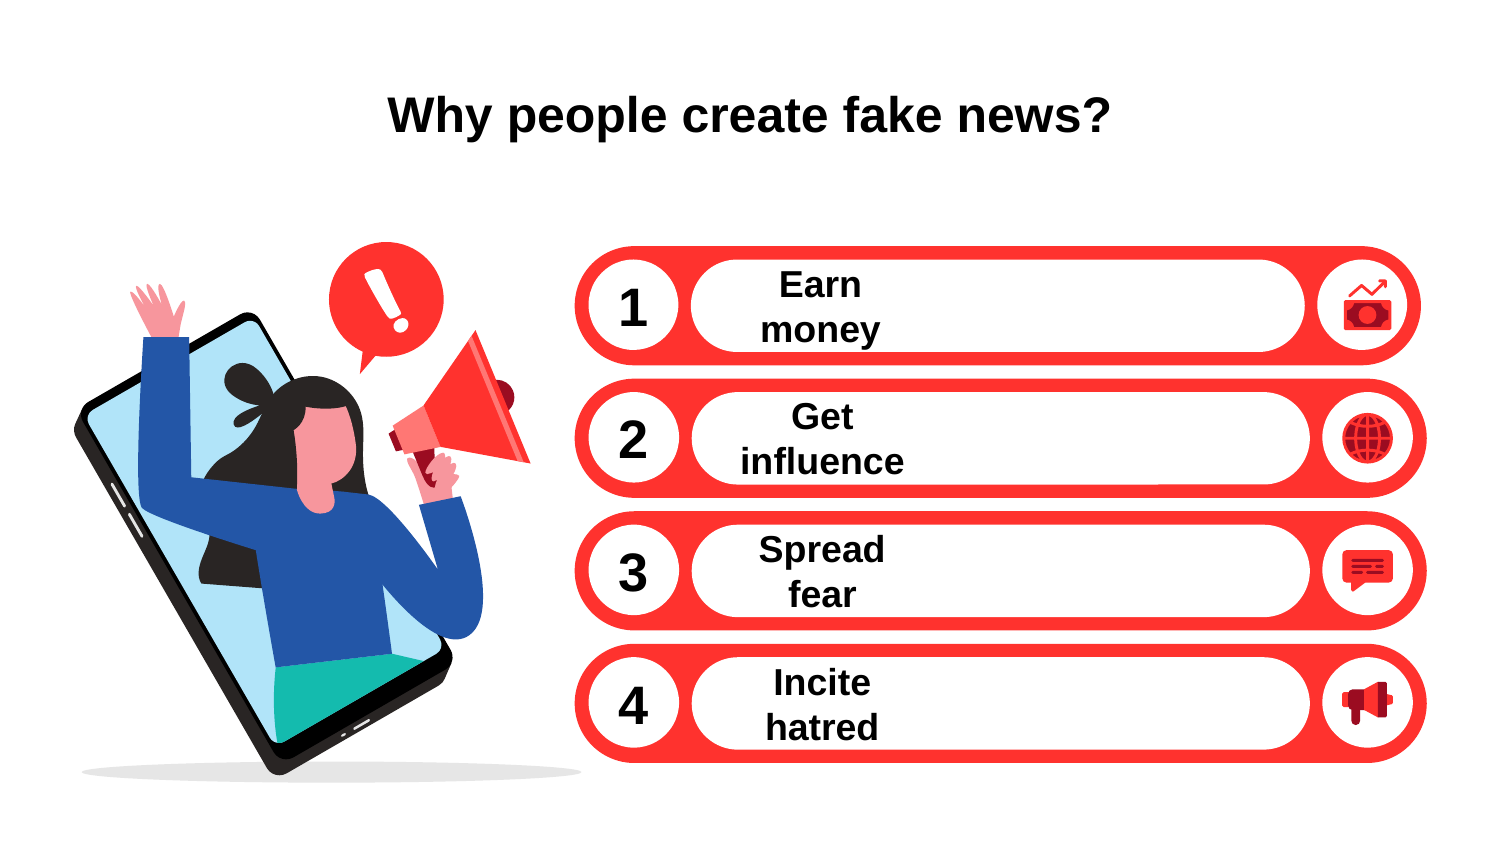

# Why people create fake news?

1

Earn money

2

Get influence

3

Spread fear

4

Incite hatred